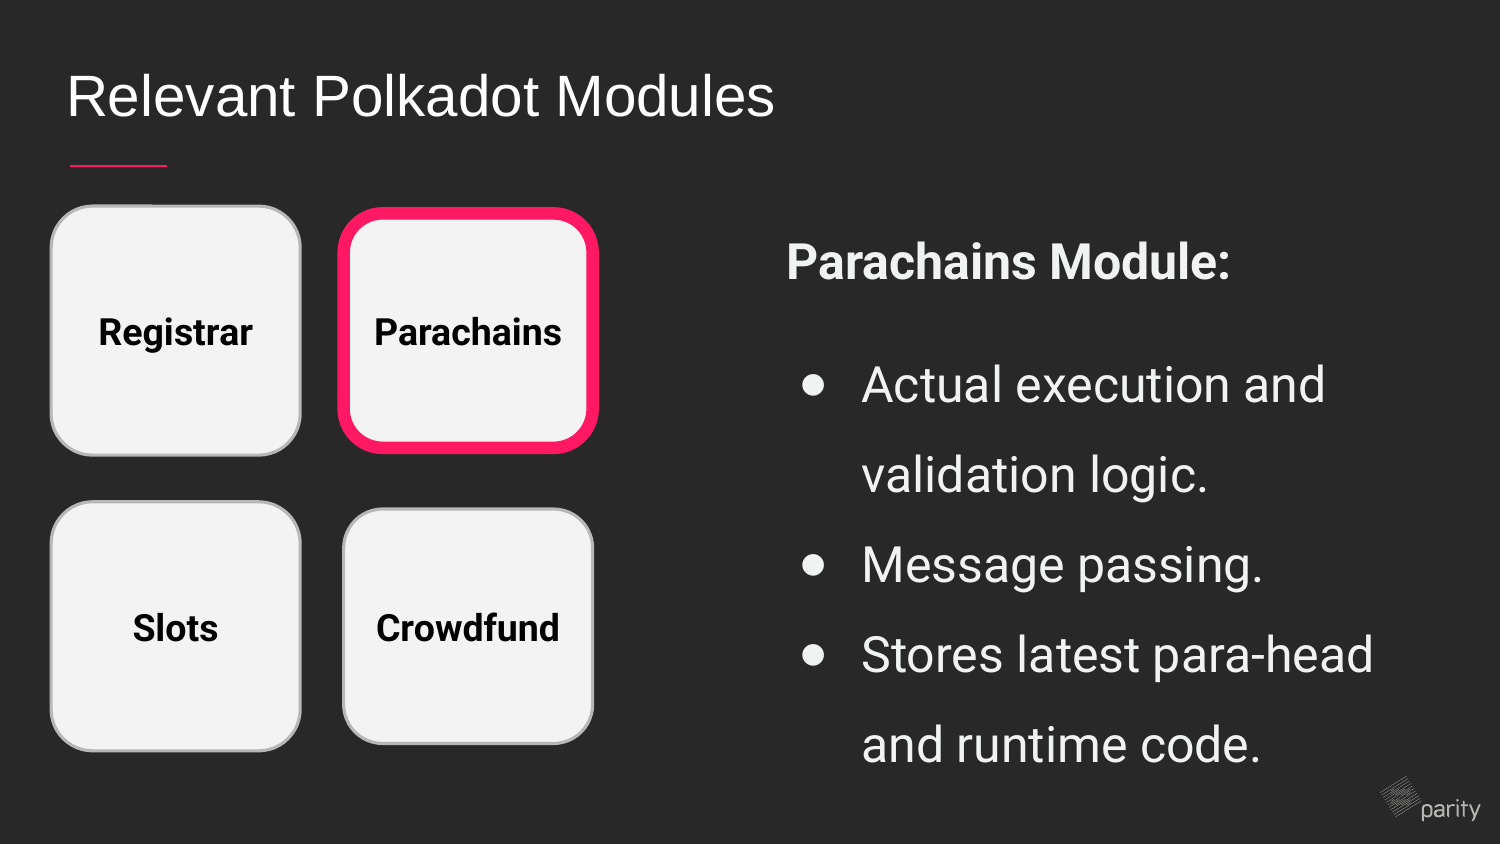

# Relevant Polkadot Modules
Parachains Module:
Actual execution and validation logic.
Message passing.
Stores latest para-head and runtime code.
Registrar
Parachains
Slots
Crowdfund